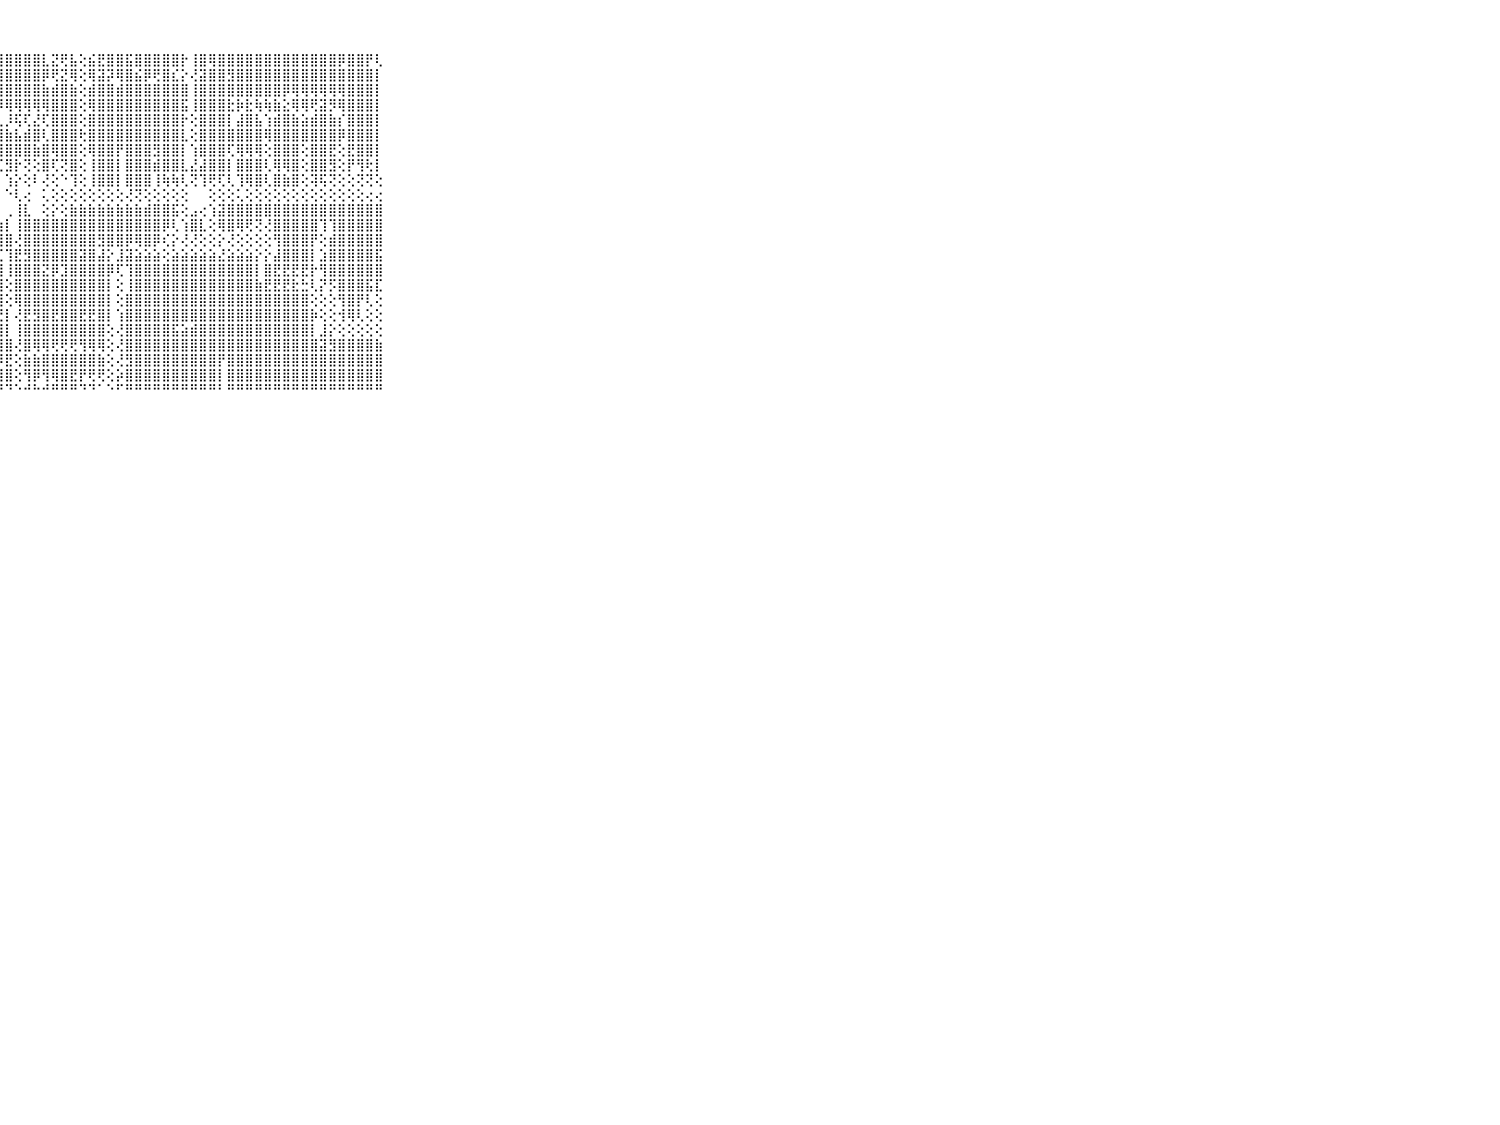

⠀⠀⠀⠀⠀⠀⠀⠀⠀⠀⠀⠀⠀⠀⠁⢕⠁⠀⠀⠑⢻⣿⢟⢷⣷⣿⣾⣿⣿⣿⣿⣿⣇⣝⢟⣧⢕⣮⣟⣿⣿⣯⣿⣿⣿⣿⣿⡗⢸⣿⢿⣿⣿⣿⣿⣿⣿⣿⣿⣿⣿⣿⣿⣿⡿⣿⣿⡟⢇⠀⠀⠀⠀⠀⠀⠀⠀⠀⠀⠀⠀
⠀⠀⠀⠀⠀⠀⠀⠀⠀⠀⠀⠀⠀⠀⠀⢕⠀⠀⠀⠀⣿⢵⣾⢻⣿⣿⣿⣿⣿⣿⣿⣿⡿⢟⣝⢿⢕⢿⣽⡽⢿⣿⣮⡿⢟⣿⣎⡕⢜⣽⣿⣿⣻⣿⣿⣿⣿⣿⣿⣿⣿⣿⣿⣿⣿⣿⣿⣿⡇⠀⠀⠀⠀⠀⠀⠀⠀⠀⠀⠀⠀
⠀⠀⠀⠀⠀⠀⠀⠀⠀⠀⠀⠀⠀⠀⠀⢕⢕⠀⠀⠀⢜⣾⣏⣹⣿⣿⣻⣿⣿⣿⣿⣿⣷⣾⣿⣷⢕⣾⣿⣿⣾⣿⣿⣿⣿⣿⣿⣿⢸⣿⣿⣿⣿⣿⣿⣿⣿⣿⡿⢿⢿⢿⢿⢿⢿⣿⣿⣿⡇⠀⠀⠀⠀⠀⠀⠀⠀⠀⠀⠀⠀
⠀⠀⠀⠀⠀⠀⠀⠀⠀⠀⠀⠀⠀⠀⢐⢕⢕⠀⢀⢕⢸⣿⣿⣿⣿⣿⢾⡿⢿⢿⢿⢿⢿⣿⣿⣿⢕⢿⣿⣿⣿⣿⣿⣿⣿⣿⣿⣯⢸⣿⣿⣿⣗⡷⣗⢷⢷⣷⣕⢿⢿⢟⣽⡻⢿⣿⣿⣿⡇⠀⠀⠀⠀⠀⠀⠀⠀⠀⠀⠀⠀
⠀⠀⠀⠀⠀⠀⠀⠀⠀⠀⠀⠀⠀⢄⢕⢕⢕⢕⢕⢕⢸⣿⣿⢱⢇⡳⢵⢇⡸⢯⢏⣜⢏⣿⣿⣿⢕⣿⣿⣿⣿⣿⣿⣿⣿⣿⣿⡗⢕⣿⣿⣿⡇⣼⣿⣧⢱⣾⣿⣷⣵⣾⣿⣷⡎⣿⣿⣿⡇⠀⠀⠀⠀⠀⠀⠀⠀⠀⠀⠀⠀
⠀⠀⠀⠀⠀⠀⠀⠀⠀⠀⠀⠀⠀⢕⢕⢕⢕⢕⢕⢔⢸⣿⣿⢱⣿⣷⡕⣾⣷⣧⣾⣿⢇⣿⣿⣿⢗⣿⣿⣿⣿⣿⣿⣿⣿⣿⣿⣇⢕⣿⣿⣿⣿⣿⣿⣿⢿⣿⣿⣿⣿⣿⣿⣿⡿⣿⣿⣿⡇⠀⠀⠀⠀⠀⠀⠀⠀⠀⠀⠀⠀
⠀⠀⠀⠀⠀⠀⠀⠀⠀⠀⠀⢄⢄⢕⢕⢕⢕⢕⢕⢕⢸⣿⣿⢸⣿⣿⡟⣿⣿⣿⣿⣷⣿⢿⣿⣿⢕⢿⣿⣿⡟⣿⣿⣿⣻⣿⣿⡇⢱⣿⣿⣿⢏⢿⢿⢿⢕⣿⣿⣿⢕⣿⣿⣟⢕⣟⣿⣿⡇⠀⠀⠀⠀⠀⠀⠀⠀⠀⠀⠀⠀
⠀⠀⠀⠀⠀⠀⠀⠀⠀⠀⠀⠕⠕⢕⢕⢕⢕⢕⢕⢕⢜⣿⡿⢕⢻⡿⢇⢏⣻⡗⢝⢕⣿⢏⢝⣿⢕⢸⣿⣿⡇⣿⣿⣿⣾⣿⣿⣇⣜⣼⣿⣿⡇⣿⣿⣿⢇⢿⢿⣿⢕⣿⣿⣻⢕⡟⢻⢗⡇⠀⠀⠀⠀⠀⠀⠀⠀⠀⠀⠀⠀
⠀⠀⠀⠀⠀⠀⠀⠀⠀⠀⠀⢅⡅⢅⢕⢕⢕⢕⢕⢕⢕⣿⢿⢕⢜⢟⢕⠁⢱⡕⢕⠇⢜⢕⠑⢹⢕⢸⣿⣿⡇⣿⣿⣿⢸⢷⢷⢇⢝⢹⢟⢏⢇⢹⢿⣿⢇⣿⣷⣿⢕⢽⢯⢝⢕⢕⢝⢝⢕⠀⠀⠀⠀⠀⠀⠀⠀⠀⠀⠀⠀
⠀⠀⠀⠀⠀⠀⠀⠀⠀⠀⠀⢜⢇⢕⢕⢕⢕⢕⢕⢕⢕⢝⢝⢕⢕⢕⢕⠀⠑⢇⢔⠀⢅⢕⢕⢕⢕⢕⢕⢕⢕⢜⢝⢕⢕⢕⢕⢕⠀⠀⢕⢕⢕⢅⢕⢕⢕⢕⢕⢕⢕⢕⢕⢕⢕⢕⢕⢔⢔⠀⠀⠀⠀⠀⠀⠀⠀⠀⠀⠀⠀
⠀⠀⠀⠀⠀⠀⠀⠀⠀⠀⠀⡄⣤⣵⣵⣵⣵⣵⣥⣥⣥⣵⣵⣵⣵⣵⡇⠀⢀⢸⣇⠀⢕⡕⢕⣷⣷⣷⣷⣷⣷⣷⣷⣾⣿⣿⣯⢕⣠⢔⢱⣽⣿⣿⣿⣿⣿⣿⣿⣿⣿⣿⣿⣿⣿⣿⣿⣿⣿⠀⠀⠀⠀⠀⠀⠀⠀⠀⠀⠀⠀
⠀⠀⠀⠀⠀⠀⠀⠀⠀⠀⠀⣧⣿⣿⣿⣿⣿⣿⣿⣿⣿⣿⣿⣿⣿⣿⡇⣱⡇⢸⣿⣿⣿⣿⣿⣿⣿⣿⣿⣿⣿⣿⣿⣿⣿⡿⢇⢱⣿⣇⢕⢿⣿⢿⢟⢝⢜⣿⣿⣿⣿⣿⢹⢹⣿⣿⣿⣿⣿⠀⠀⠀⠀⠀⠀⠀⠀⠀⠀⠀⠀
⠀⠀⠀⠀⠀⠀⠀⠀⠀⠀⠀⣿⣿⣿⣿⣿⣿⣿⣿⣿⣿⣿⣿⣿⣿⣿⢱⣿⣿⢜⣿⣿⣿⣿⣿⣿⣿⣿⣻⣿⣿⡿⢿⣿⡿⢎⡕⢜⢜⢕⢕⡕⢜⢕⢕⢕⢕⢻⣿⣿⣿⡟⢕⣾⣿⣿⣿⣿⣿⠀⠀⠀⠀⠀⠀⠀⠀⠀⠀⠀⠀
⠀⠀⠀⠀⠀⠀⠀⠀⠀⠀⠀⢏⣝⣿⣿⣿⣿⣿⣿⣿⣿⣿⣿⣿⣿⣟⣿⣏⢹⣟⣻⣿⣿⣿⣿⣿⣽⣿⣼⡕⣸⣽⣵⣵⣵⢕⣵⣵⣵⣵⣵⣜⣵⣵⣵⡕⡕⣼⣿⣿⣿⡇⣱⣿⣿⣿⣿⣿⣯⠀⠀⠀⠀⠀⠀⠀⠀⠀⠀⠀⠀
⠀⠀⠀⠀⠀⠀⠀⠀⠀⠀⠀⣿⣿⣿⣿⣿⣿⣿⣿⣿⣿⣿⣿⡟⣿⣿⣿⣿⢸⣿⣿⣿⣝⡿⣹⣿⣿⣿⣿⡿⢏⢹⣿⣿⣿⣿⣿⣿⣿⣿⣿⣿⣿⣿⣿⡇⣿⣟⣟⣟⣟⡗⢻⣿⣿⣿⣿⣿⣿⠀⠀⠀⠀⠀⠀⠀⠀⠀⠀⠀⠀
⠀⠀⠀⠀⠀⠀⠀⠀⠀⠀⠀⣿⣿⣿⣿⣿⣿⣿⣿⣿⣿⣿⣿⡕⢹⣿⣿⣿⢕⣿⣿⣿⣿⣿⣿⣿⣿⣿⣿⡇⢕⢸⣿⣿⣿⣿⣿⣿⣿⣿⣿⣿⣿⣿⣿⣷⣟⣟⣟⣗⣓⢇⡝⡫⣿⣿⣿⣯⣏⠀⠀⠀⠀⠀⠀⠀⠀⠀⠀⠀⠀
⠀⠀⠀⠀⠀⠀⠀⠀⠀⠀⠀⣿⣿⣿⣿⣿⣿⣿⣿⣿⣿⣿⣿⣷⢕⢿⣿⣿⢕⢿⣿⣿⣿⣿⣿⣿⣿⣿⣿⡇⢕⣿⣿⣿⣿⣿⣿⣿⣿⣿⣿⣿⣿⣿⣿⣿⣿⣿⣿⣿⣿⢕⢕⢕⢻⣿⡟⢇⢕⠀⠀⠀⠀⠀⠀⠀⠀⠀⠀⠀⠀
⠀⠀⠀⠀⠀⠀⠀⠀⠀⠀⠀⢟⣟⣿⣟⣟⣟⣟⣟⣿⣟⣟⣻⣟⡇⢜⣟⣟⡇⢜⣟⣻⣿⣟⣿⣿⣟⣟⣿⡇⢱⣿⣿⣿⣿⣿⣿⣿⣿⣿⣿⣿⣿⣿⣿⣿⣿⣿⣿⣿⣿⡷⢕⢕⢺⢿⢇⢕⢕⠀⠀⠀⠀⠀⠀⠀⠀⠀⠀⠀⠀
⠀⠀⠀⠀⠀⠀⠀⠀⠀⠀⠀⣽⣿⣿⣿⣿⣿⣿⣿⣿⣿⣿⣿⣿⣧⢕⢻⣿⡇⢸⣿⣿⣿⣿⣿⣿⣿⣿⣿⢕⢜⣿⣿⣿⣿⣿⣯⣵⣾⣿⣿⣿⣿⣿⣿⣿⣿⣿⣿⣿⣿⡇⣸⡕⢕⢕⢕⢕⢕⠀⠀⠀⠀⠀⠀⠀⠀⠀⠀⠀⠀
⠀⠀⠀⠀⠀⠀⠀⠀⠀⠀⠀⣿⣿⣿⣿⣿⣿⣿⣿⣿⣿⣿⣿⣿⣿⡇⢸⣿⣿⢜⣿⢿⢿⢟⢟⢟⢻⢿⢿⢕⢜⣿⣿⣿⣿⣿⣿⣿⣿⣿⣿⣿⣿⣿⣿⣿⣿⣿⣿⣿⣿⣿⣽⣻⣿⣿⣿⣿⣷⠀⠀⠀⠀⠀⠀⠀⠀⠀⠀⠀⠀
⠀⠀⠀⠀⠀⠀⠀⠀⠀⠀⠀⣿⣿⣿⣿⣿⣿⣿⣿⣿⣿⣿⣿⣿⣿⣧⢕⡿⣟⢕⣷⣷⣿⣿⣿⣿⣿⣿⣷⢕⢜⣻⣿⣿⣿⣿⣿⣿⣿⣿⣿⡟⣿⣿⣿⣿⣿⣿⣿⣿⣿⣿⣿⣿⣿⣿⣿⣿⣿⠀⠀⠀⠀⠀⠀⠀⠀⠀⠀⠀⠀
⠀⠀⠀⠀⠀⠀⠀⠀⠀⠀⠀⣿⣿⣿⣿⣿⣿⣿⣿⣿⣿⣿⣿⣿⣿⣿⡕⢸⣿⢕⢻⡿⢻⢿⣿⣟⡟⢟⢟⢕⡵⣿⣿⣿⣿⣿⣿⣿⣿⣿⣿⡇⣿⣿⣿⣿⣿⣿⣿⣿⣿⣿⣿⣿⣿⣿⣿⣿⣿⠀⠀⠀⠀⠀⠀⠀⠀⠀⠀⠀⠀
⠀⠀⠀⠀⠀⠀⠀⠀⠀⠀⠀⠛⠛⠛⠛⠛⠛⠛⠛⠛⠛⠛⠛⠛⠛⠛⠃⠘⠙⠑⠚⠓⠚⠛⠛⠛⠙⠙⠁⠑⠋⠛⠛⠛⠛⠛⠛⠛⠛⠛⠛⠃⠛⠛⠛⠛⠛⠛⠛⠛⠛⠛⠛⠛⠛⠛⠛⠛⠛⠀⠀⠀⠀⠀⠀⠀⠀⠀⠀⠀⠀